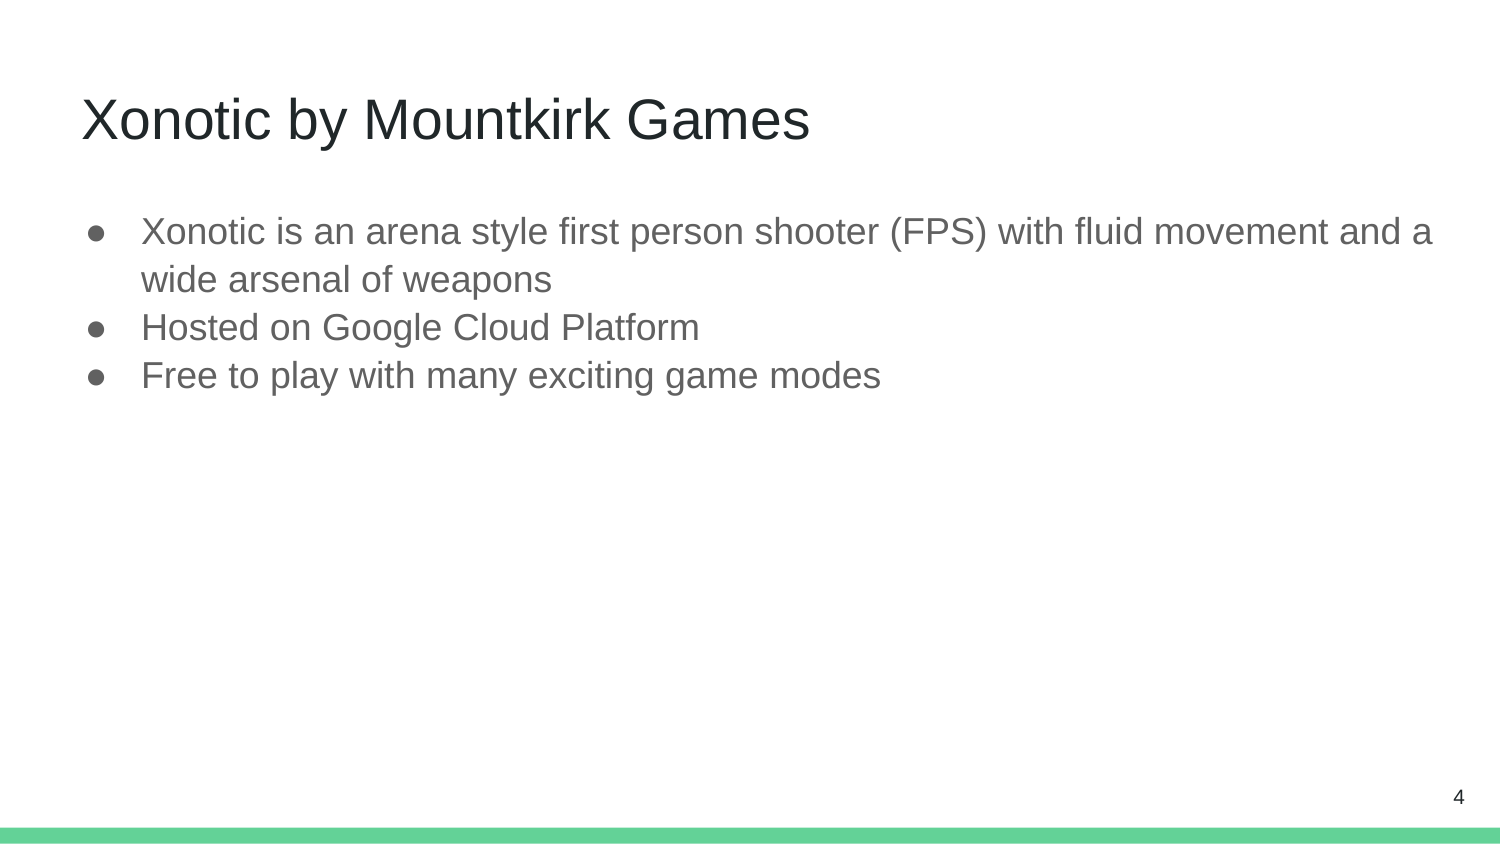

# Xonotic by Mountkirk Games
Xonotic is an arena style first person shooter (FPS) with fluid movement and a wide arsenal of weapons
Hosted on Google Cloud Platform
Free to play with many exciting game modes
4